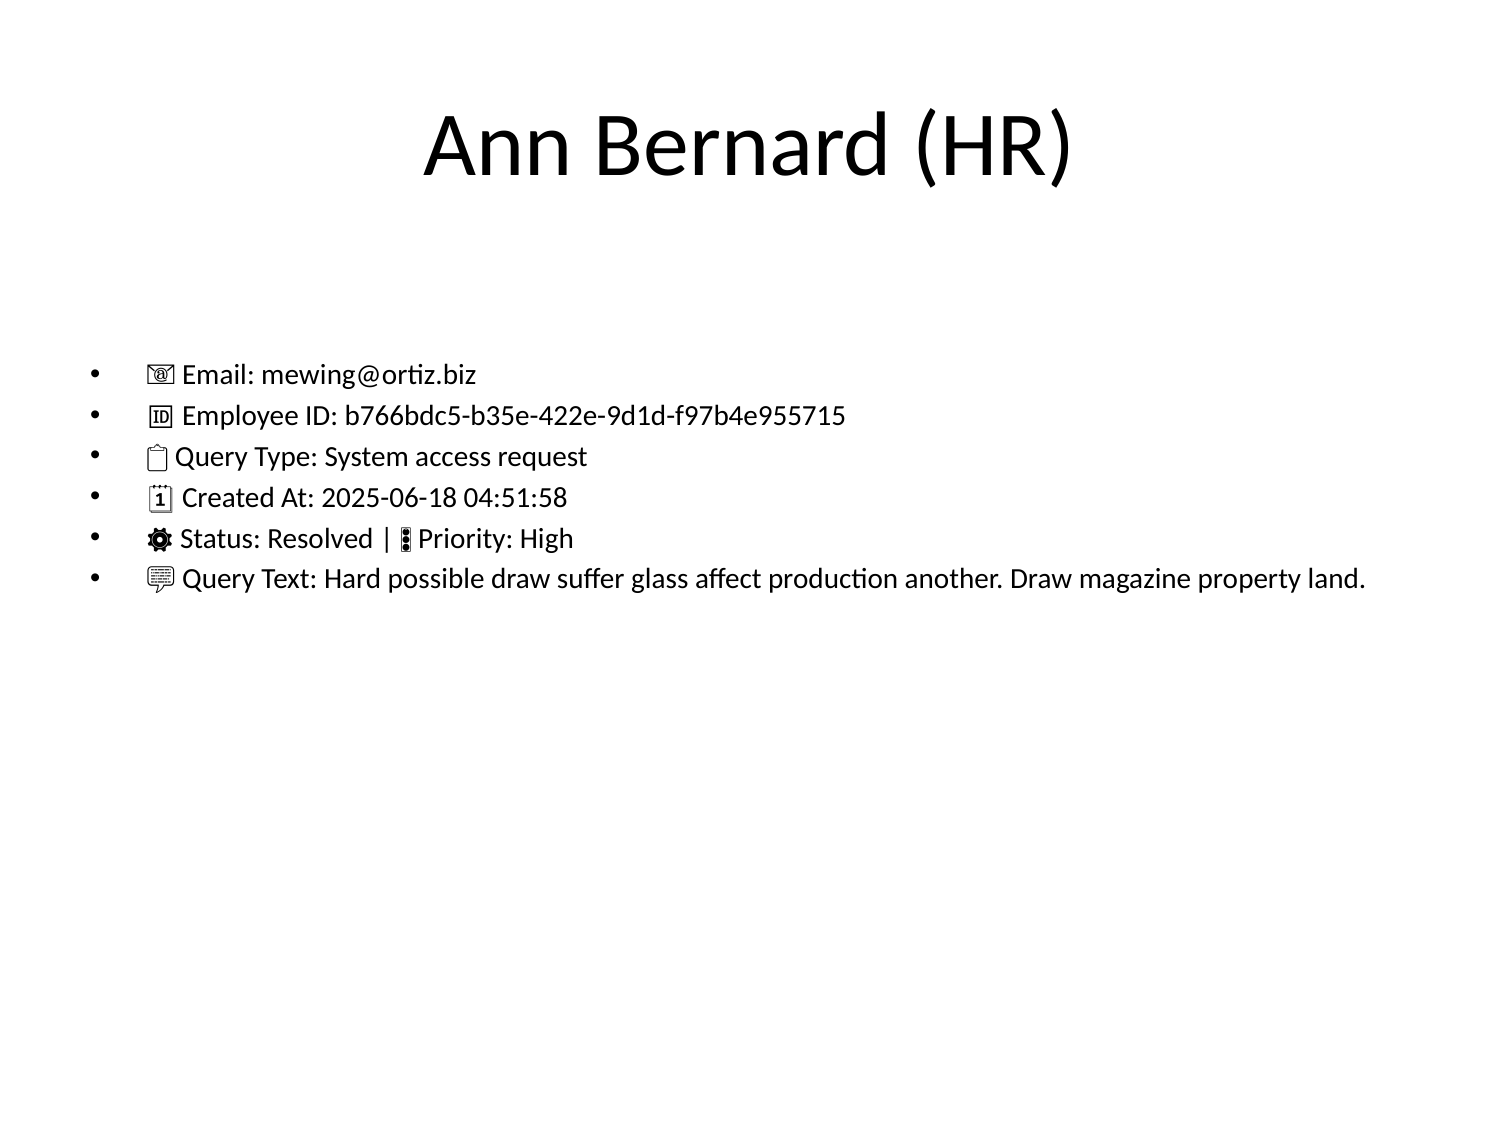

# Ann Bernard (HR)

📧 Email: mewing@ortiz.biz
🆔 Employee ID: b766bdc5-b35e-422e-9d1d-f97b4e955715
📋 Query Type: System access request
🗓 Created At: 2025-06-18 04:51:58
⚙ Status: Resolved | 🚦 Priority: High
💬 Query Text: Hard possible draw suffer glass affect production another. Draw magazine property land.